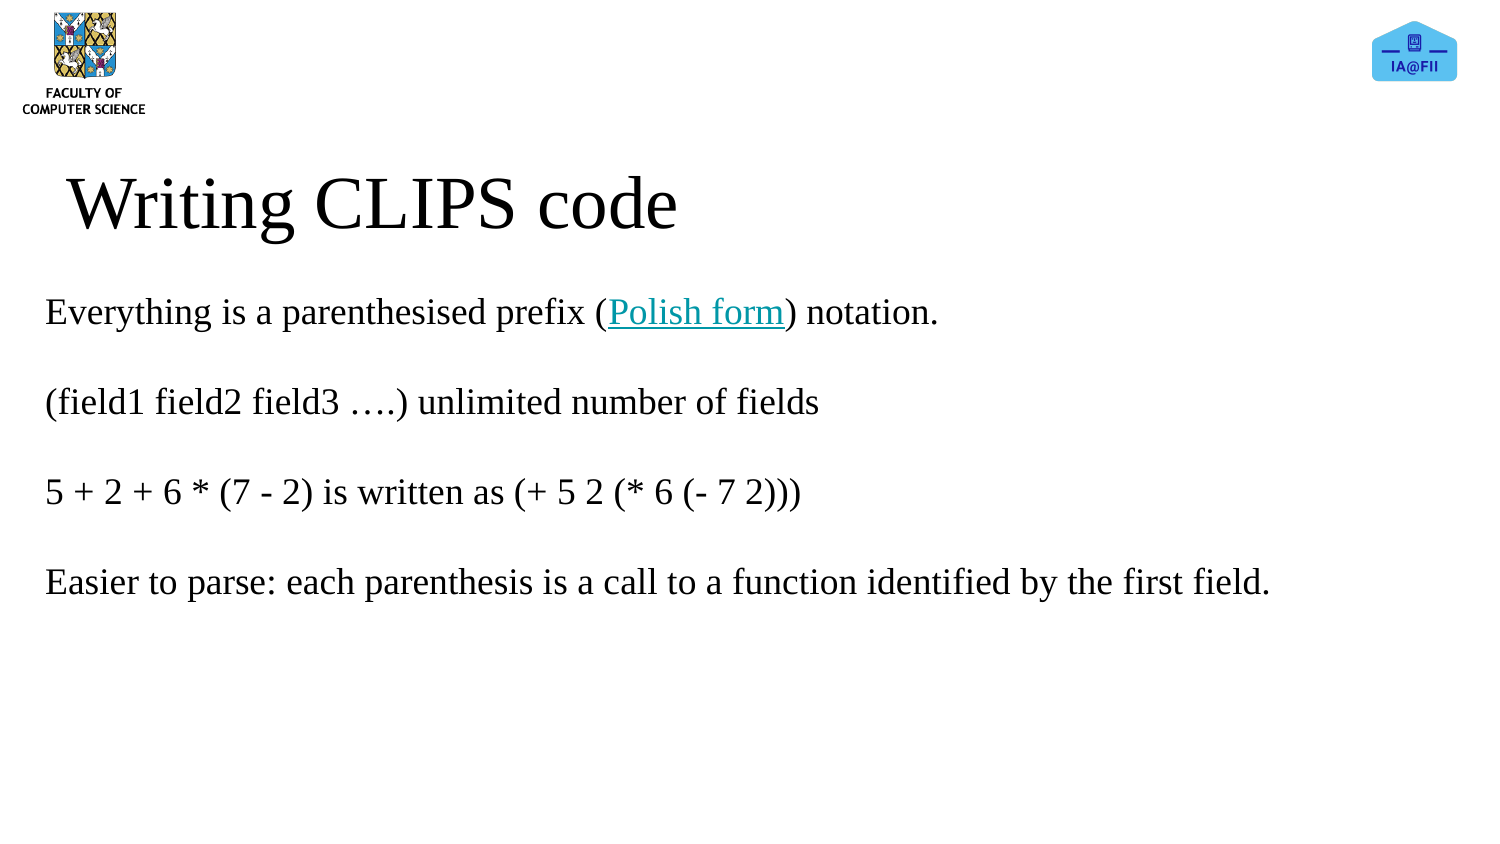

# Writing CLIPS code
Everything is a parenthesised prefix (Polish form) notation.

(field1 field2 field3 ….) unlimited number of fields

5 + 2 + 6 * (7 - 2) is written as (+ 5 2 (* 6 (- 7 2)))

Easier to parse: each parenthesis is a call to a function identified by the first field.